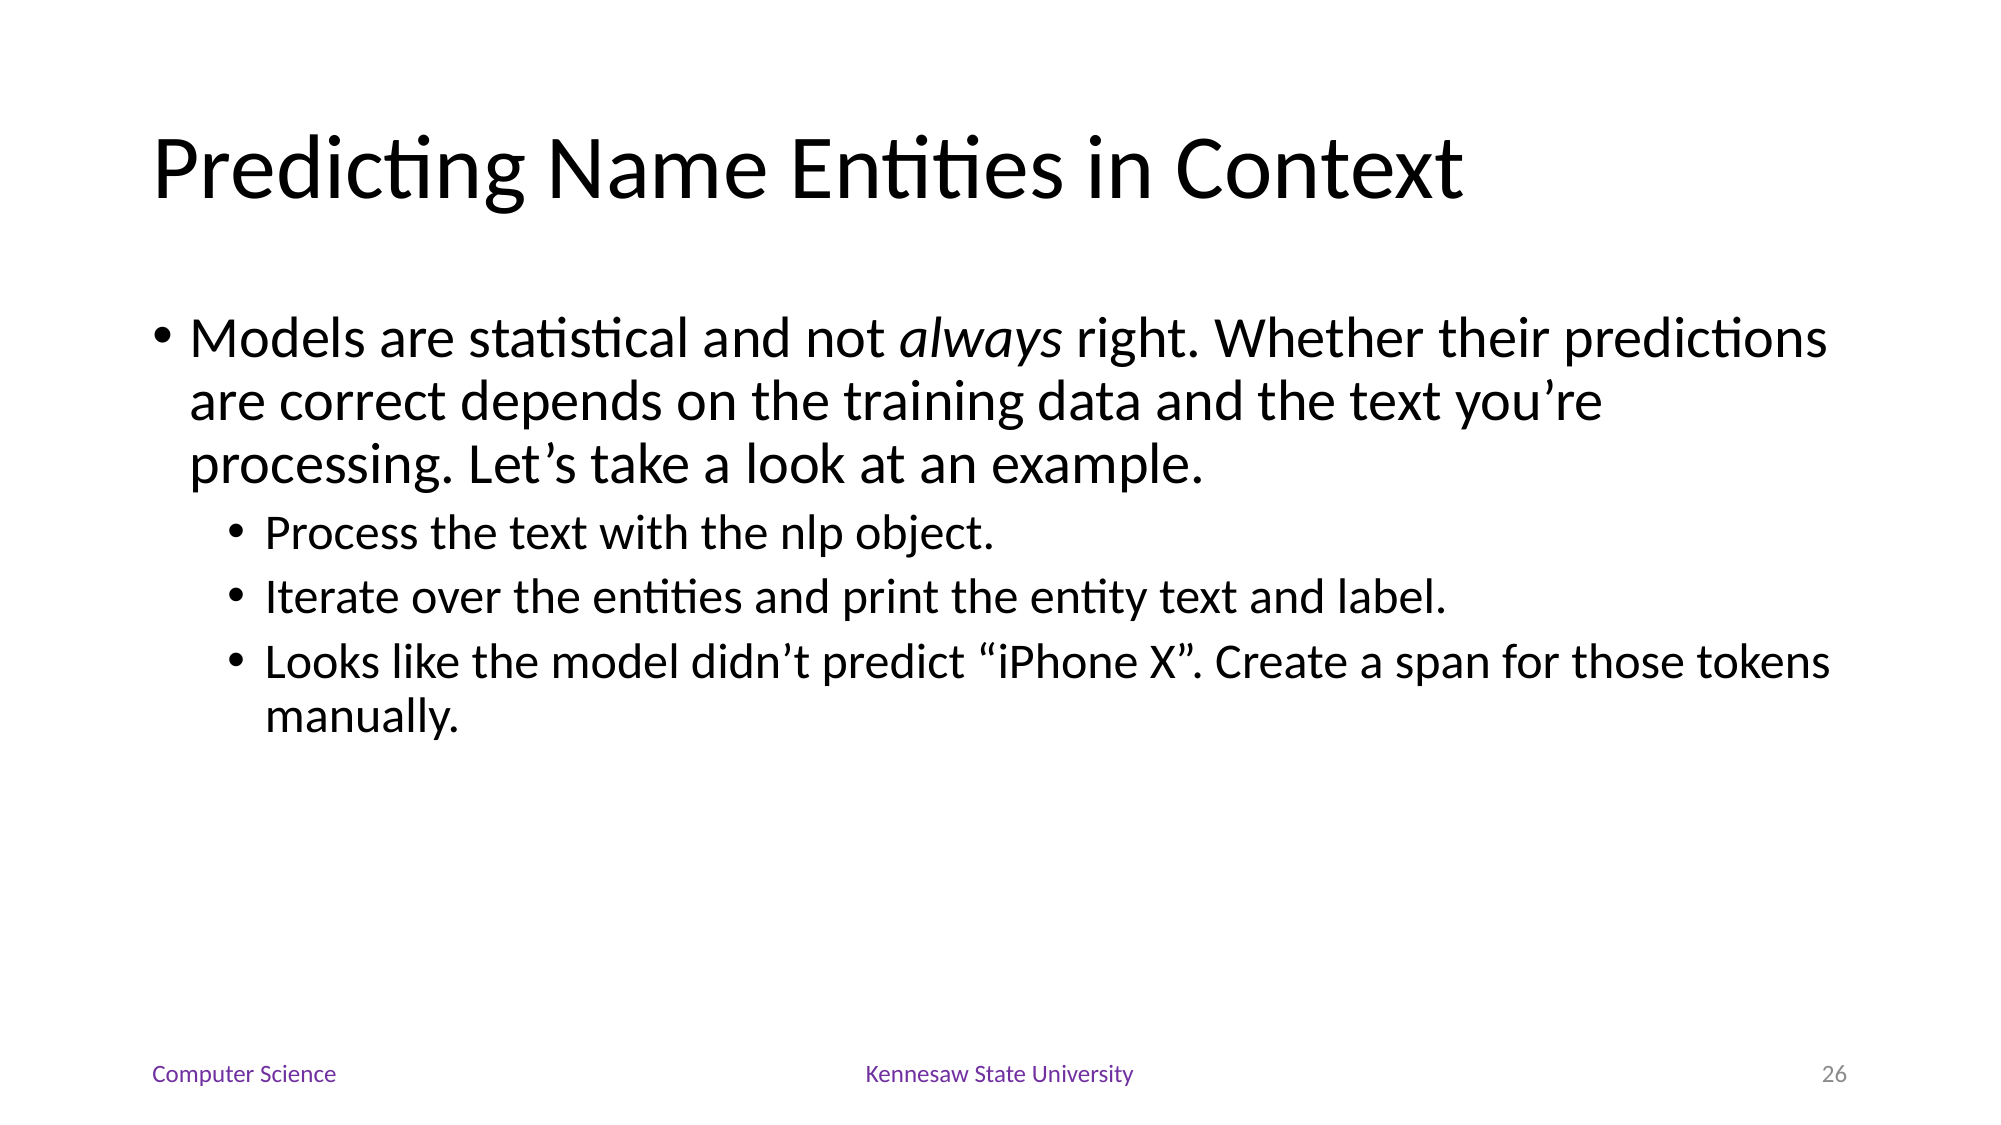

# Predicting Name Entities in Context
Models are statistical and not always right. Whether their predictions are correct depends on the training data and the text you’re processing. Let’s take a look at an example.
Process the text with the nlp object.
Iterate over the entities and print the entity text and label.
Looks like the model didn’t predict “iPhone X”. Create a span for those tokens manually.

Computer Science
Kennesaw State University
26